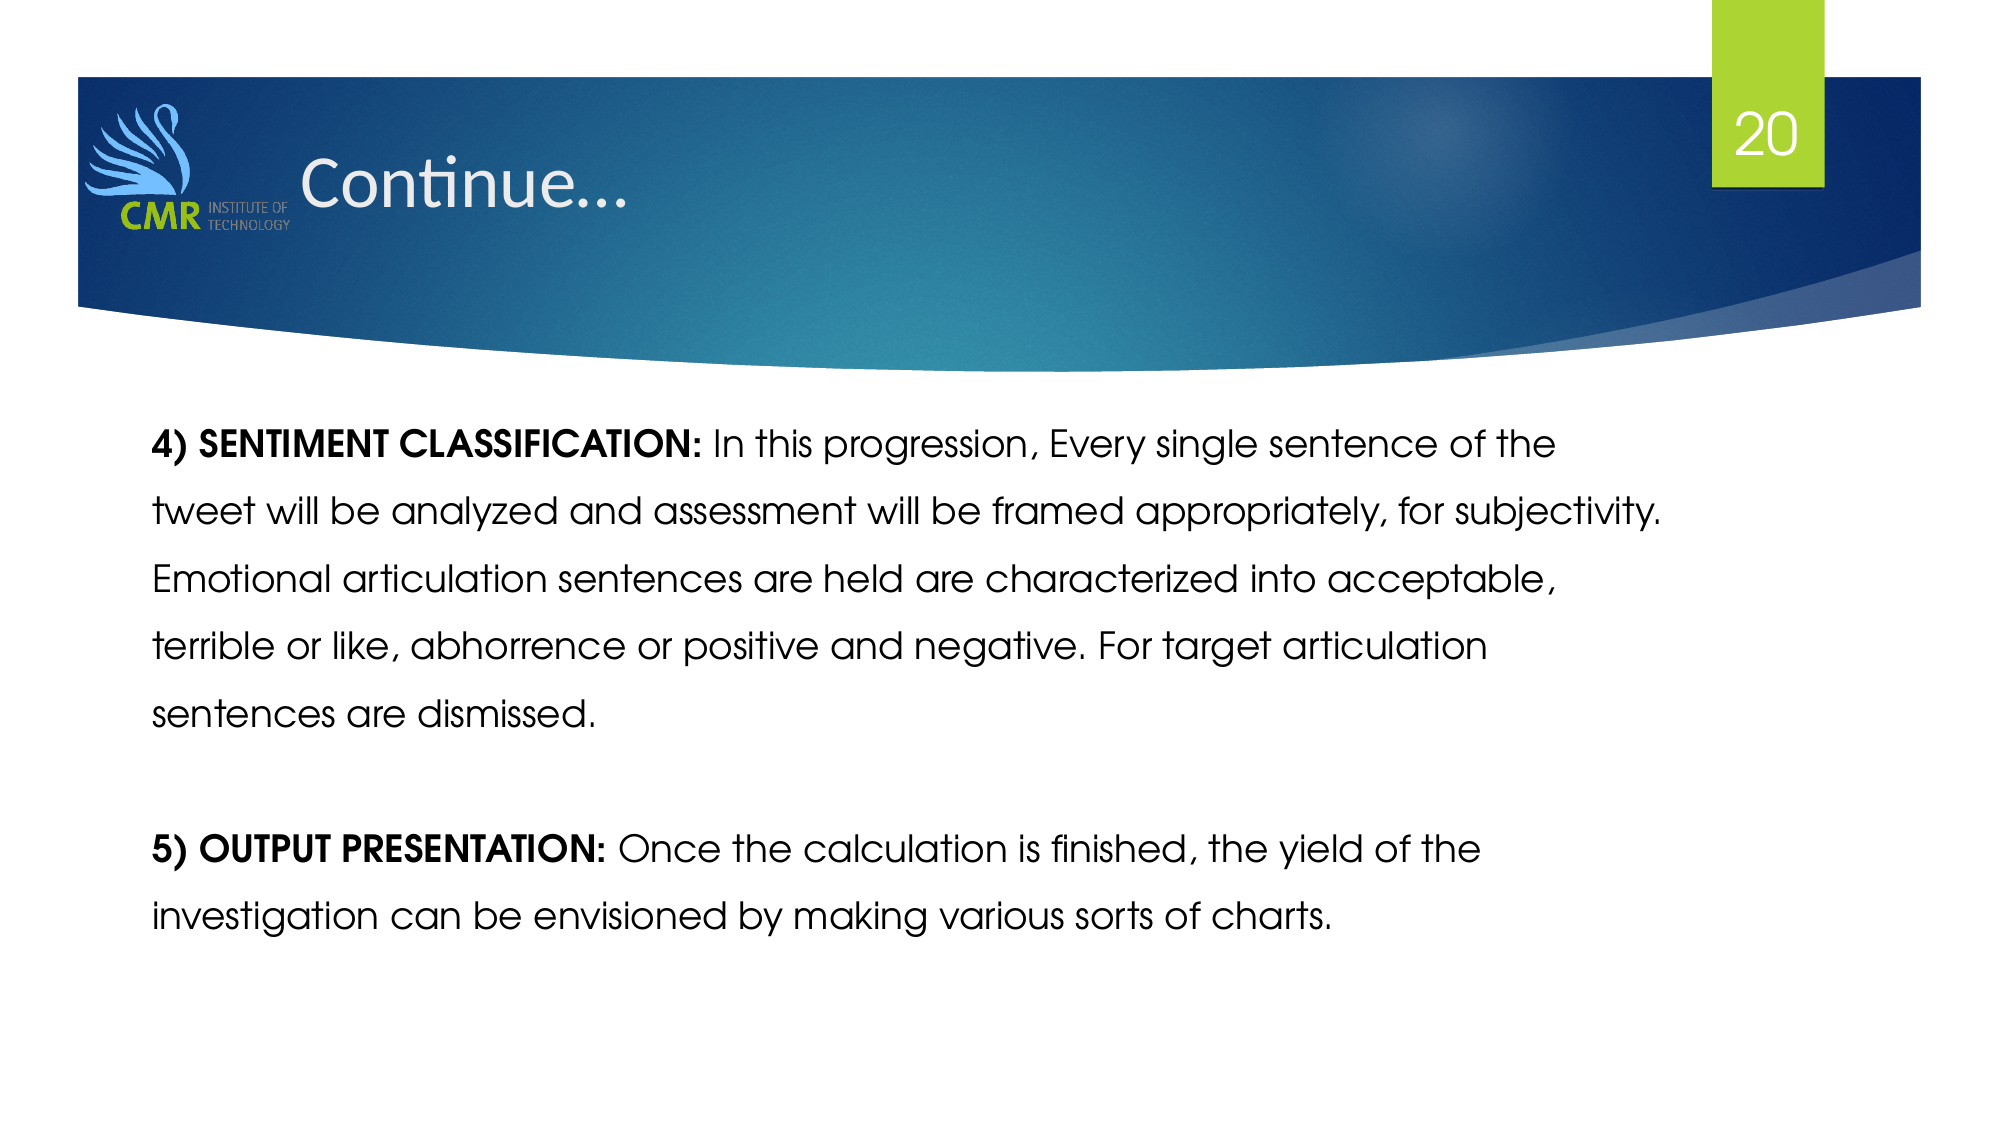

20
# Continue…
4) SENTIMENT CLASSIFICATION: In this progression, Every single sentence of the tweet will be analyzed and assessment will be framed appropriately, for subjectivity. Emotional articulation sentences are held are characterized into acceptable, terrible or like, abhorrence or positive and negative. For target articulation sentences are dismissed.

5) OUTPUT PRESENTATION: Once the calculation is finished, the yield of the investigation can be envisioned by making various sorts of charts.